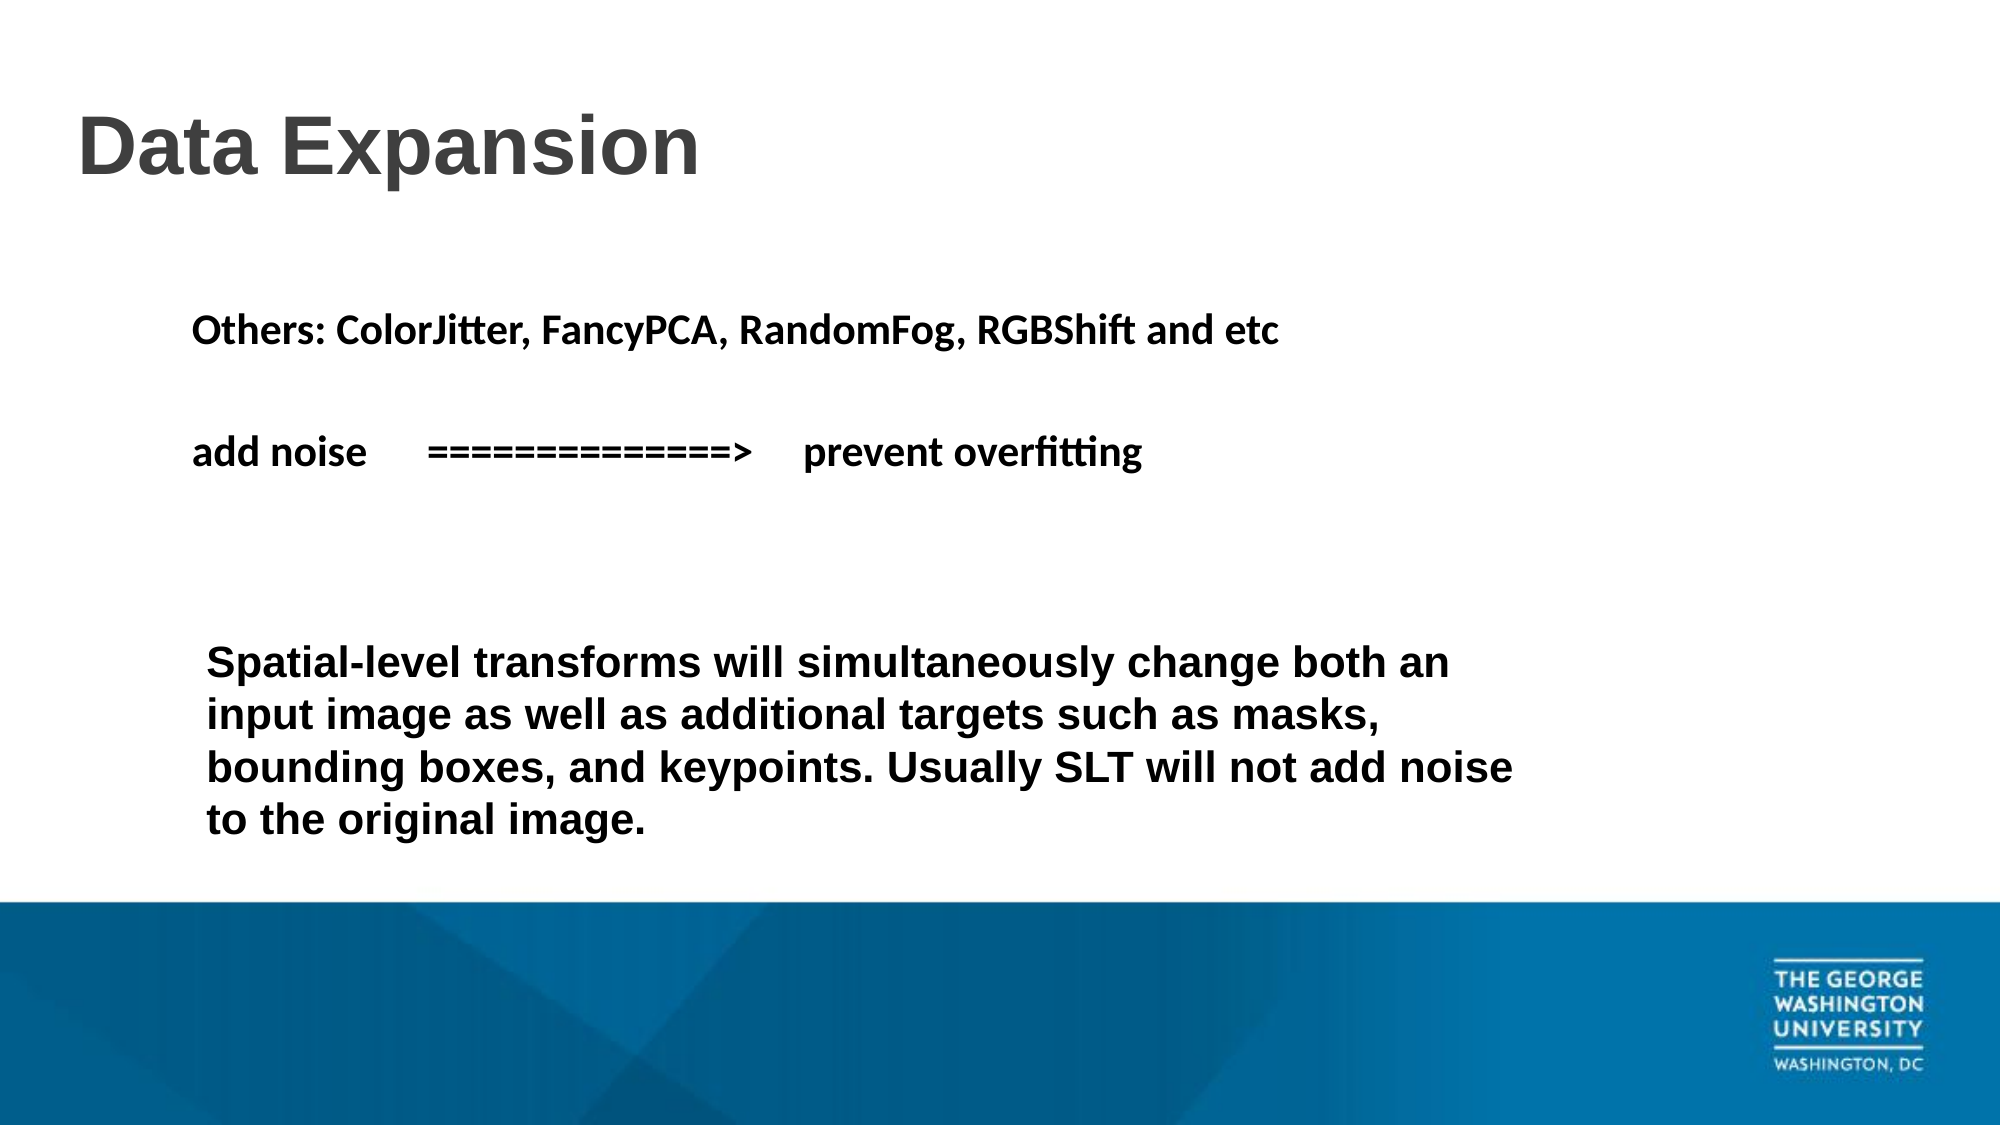

# Data Expansion
Others: ColorJitter, FancyPCA, RandomFog, RGBShift and etc
add noise      ==============>     prevent overfitting
Spatial-level transforms will simultaneously change both an input image as well as additional targets such as masks, bounding boxes, and keypoints. Usually SLT will not add noise to the original image.